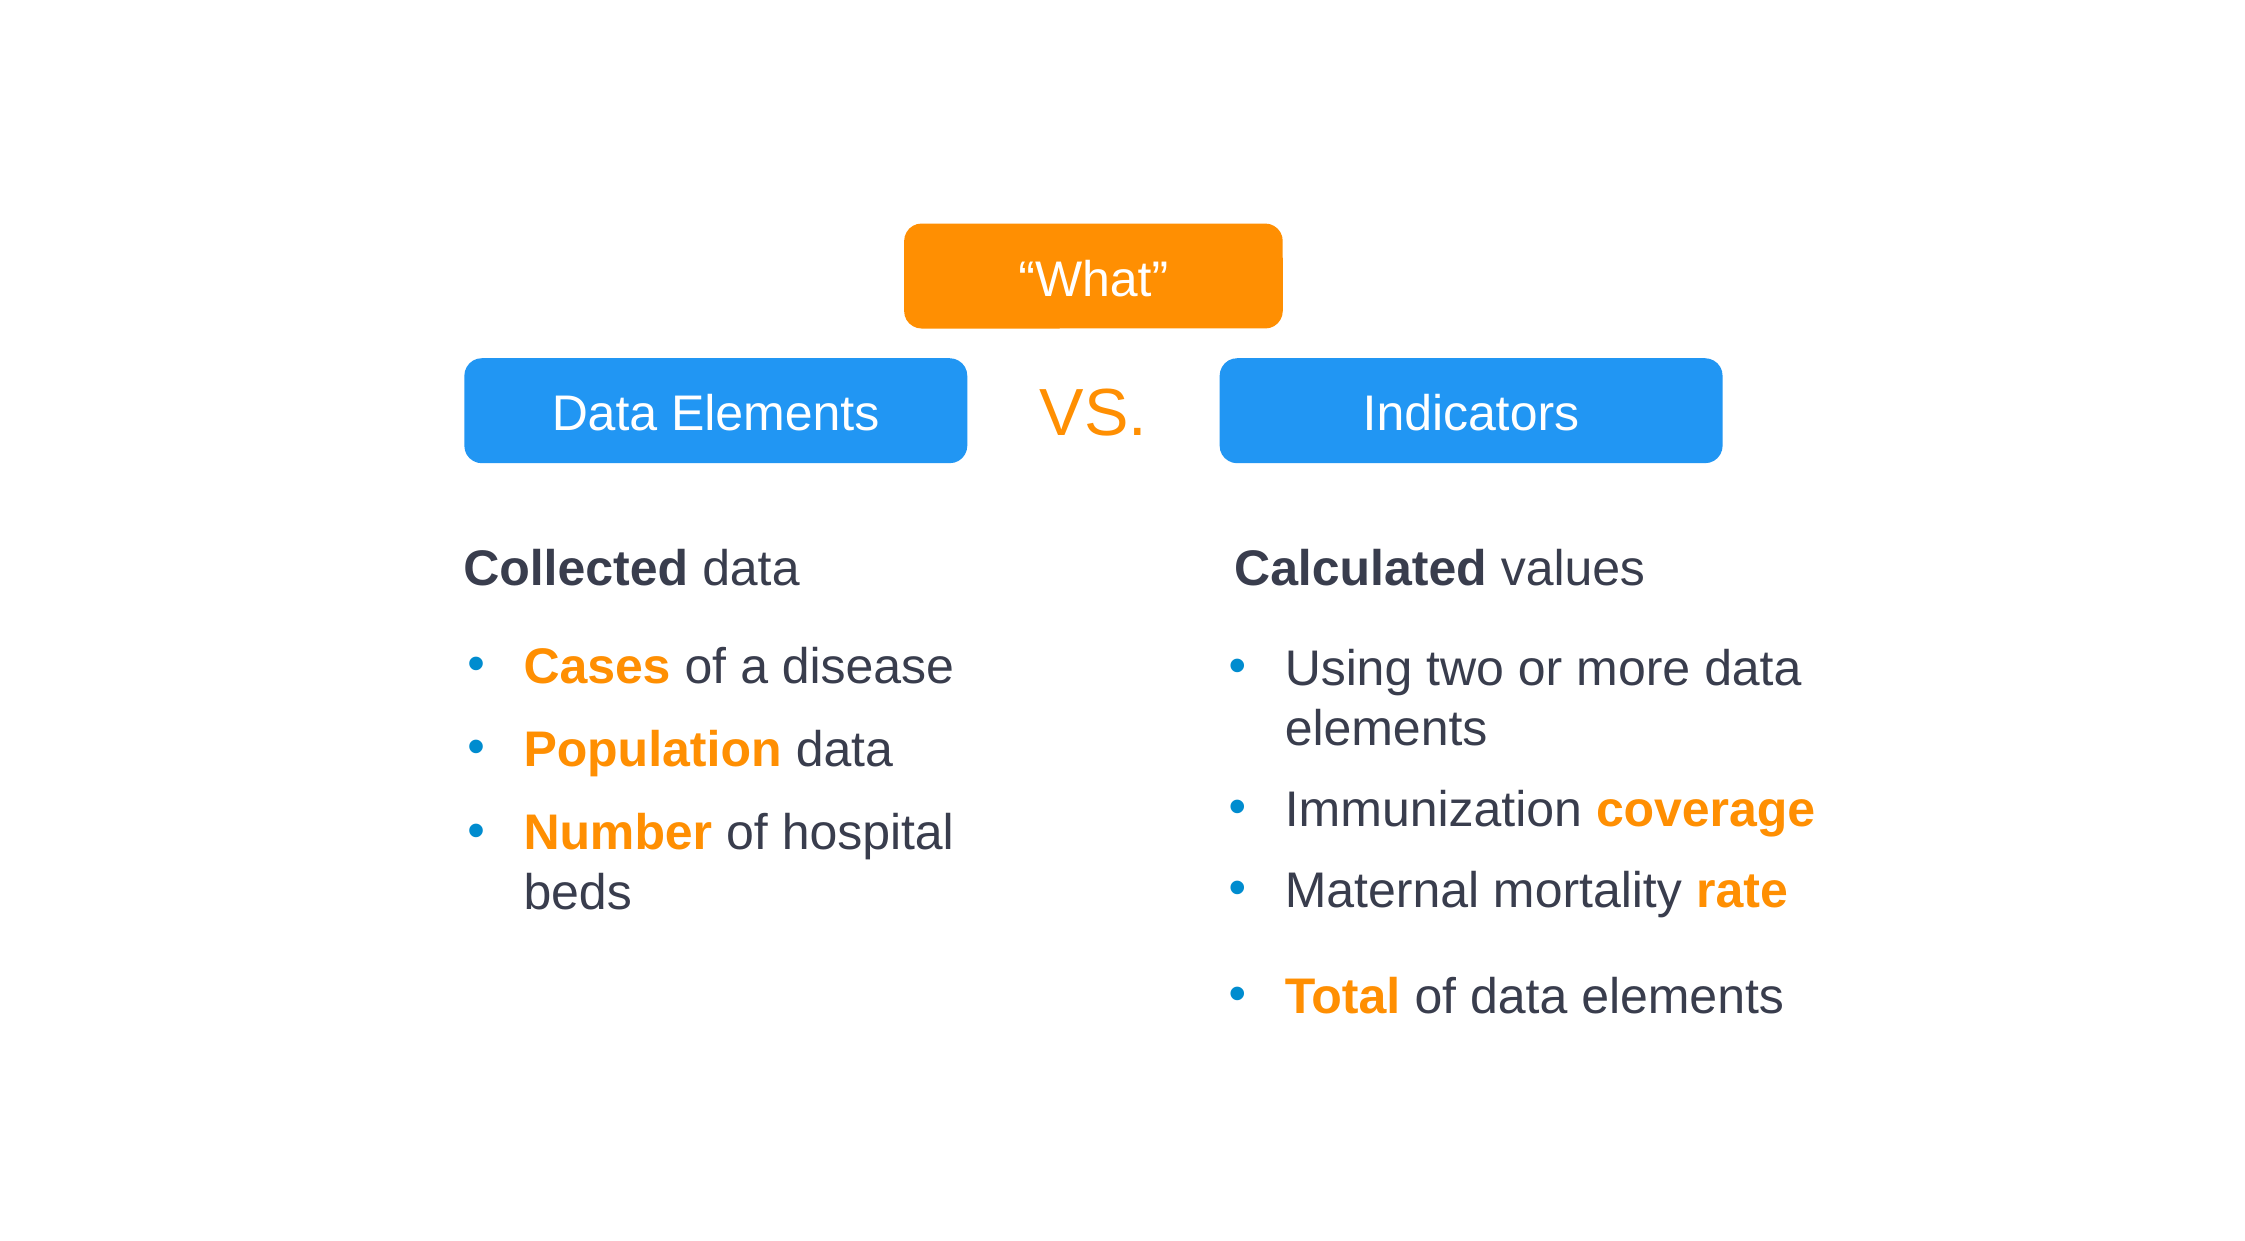

“What”
Data Elements
Indicators
VS.
Collected data
Calculated values
Cases of a disease
Using two or more data elements
Population data
Immunization coverage
Number of hospital beds
Maternal mortality rate
Total of data elements